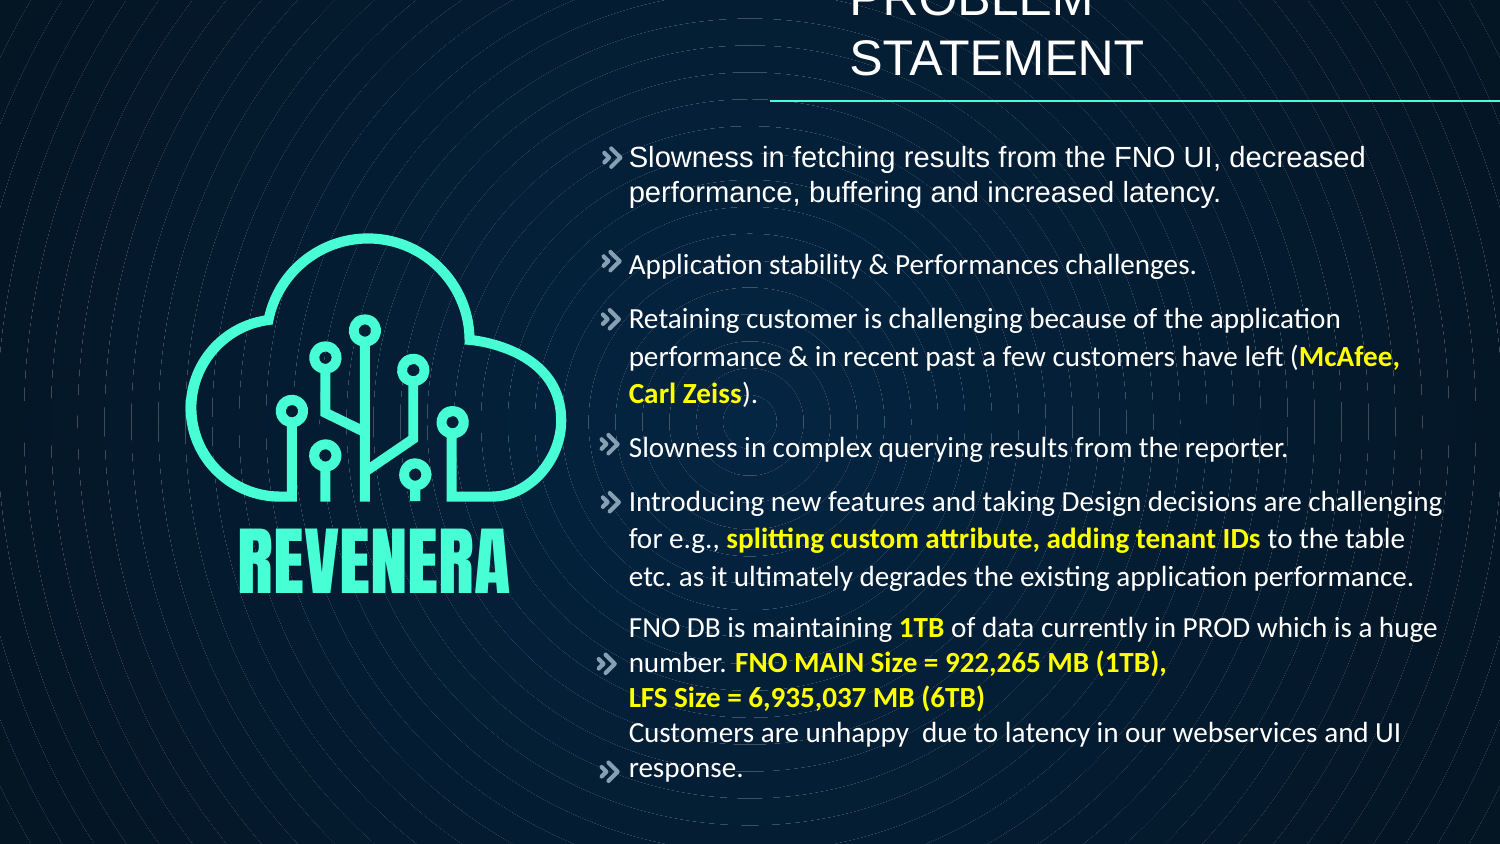

# PROBLEM STATEMENT
Slowness in fetching results from the FNO UI, decreased performance, buffering and increased latency.

Application stability & Performances challenges.
Retaining customer is challenging because of the application performance & in recent past a few customers have left (McAfee, Carl Zeiss).
Slowness in complex querying results from the reporter.
Introducing new features and taking Design decisions are challenging for e.g., splitting custom attribute, adding tenant IDs to the table etc. as it ultimately degrades the existing application performance.
FNO DB is maintaining 1TB of data currently in PROD which is a huge number. FNO MAIN Size = 922,265 MB (1TB),
LFS Size = 6,935,037 MB (6TB)
Customers are unhappy  due to latency in our webservices and UI response.

REVENERA